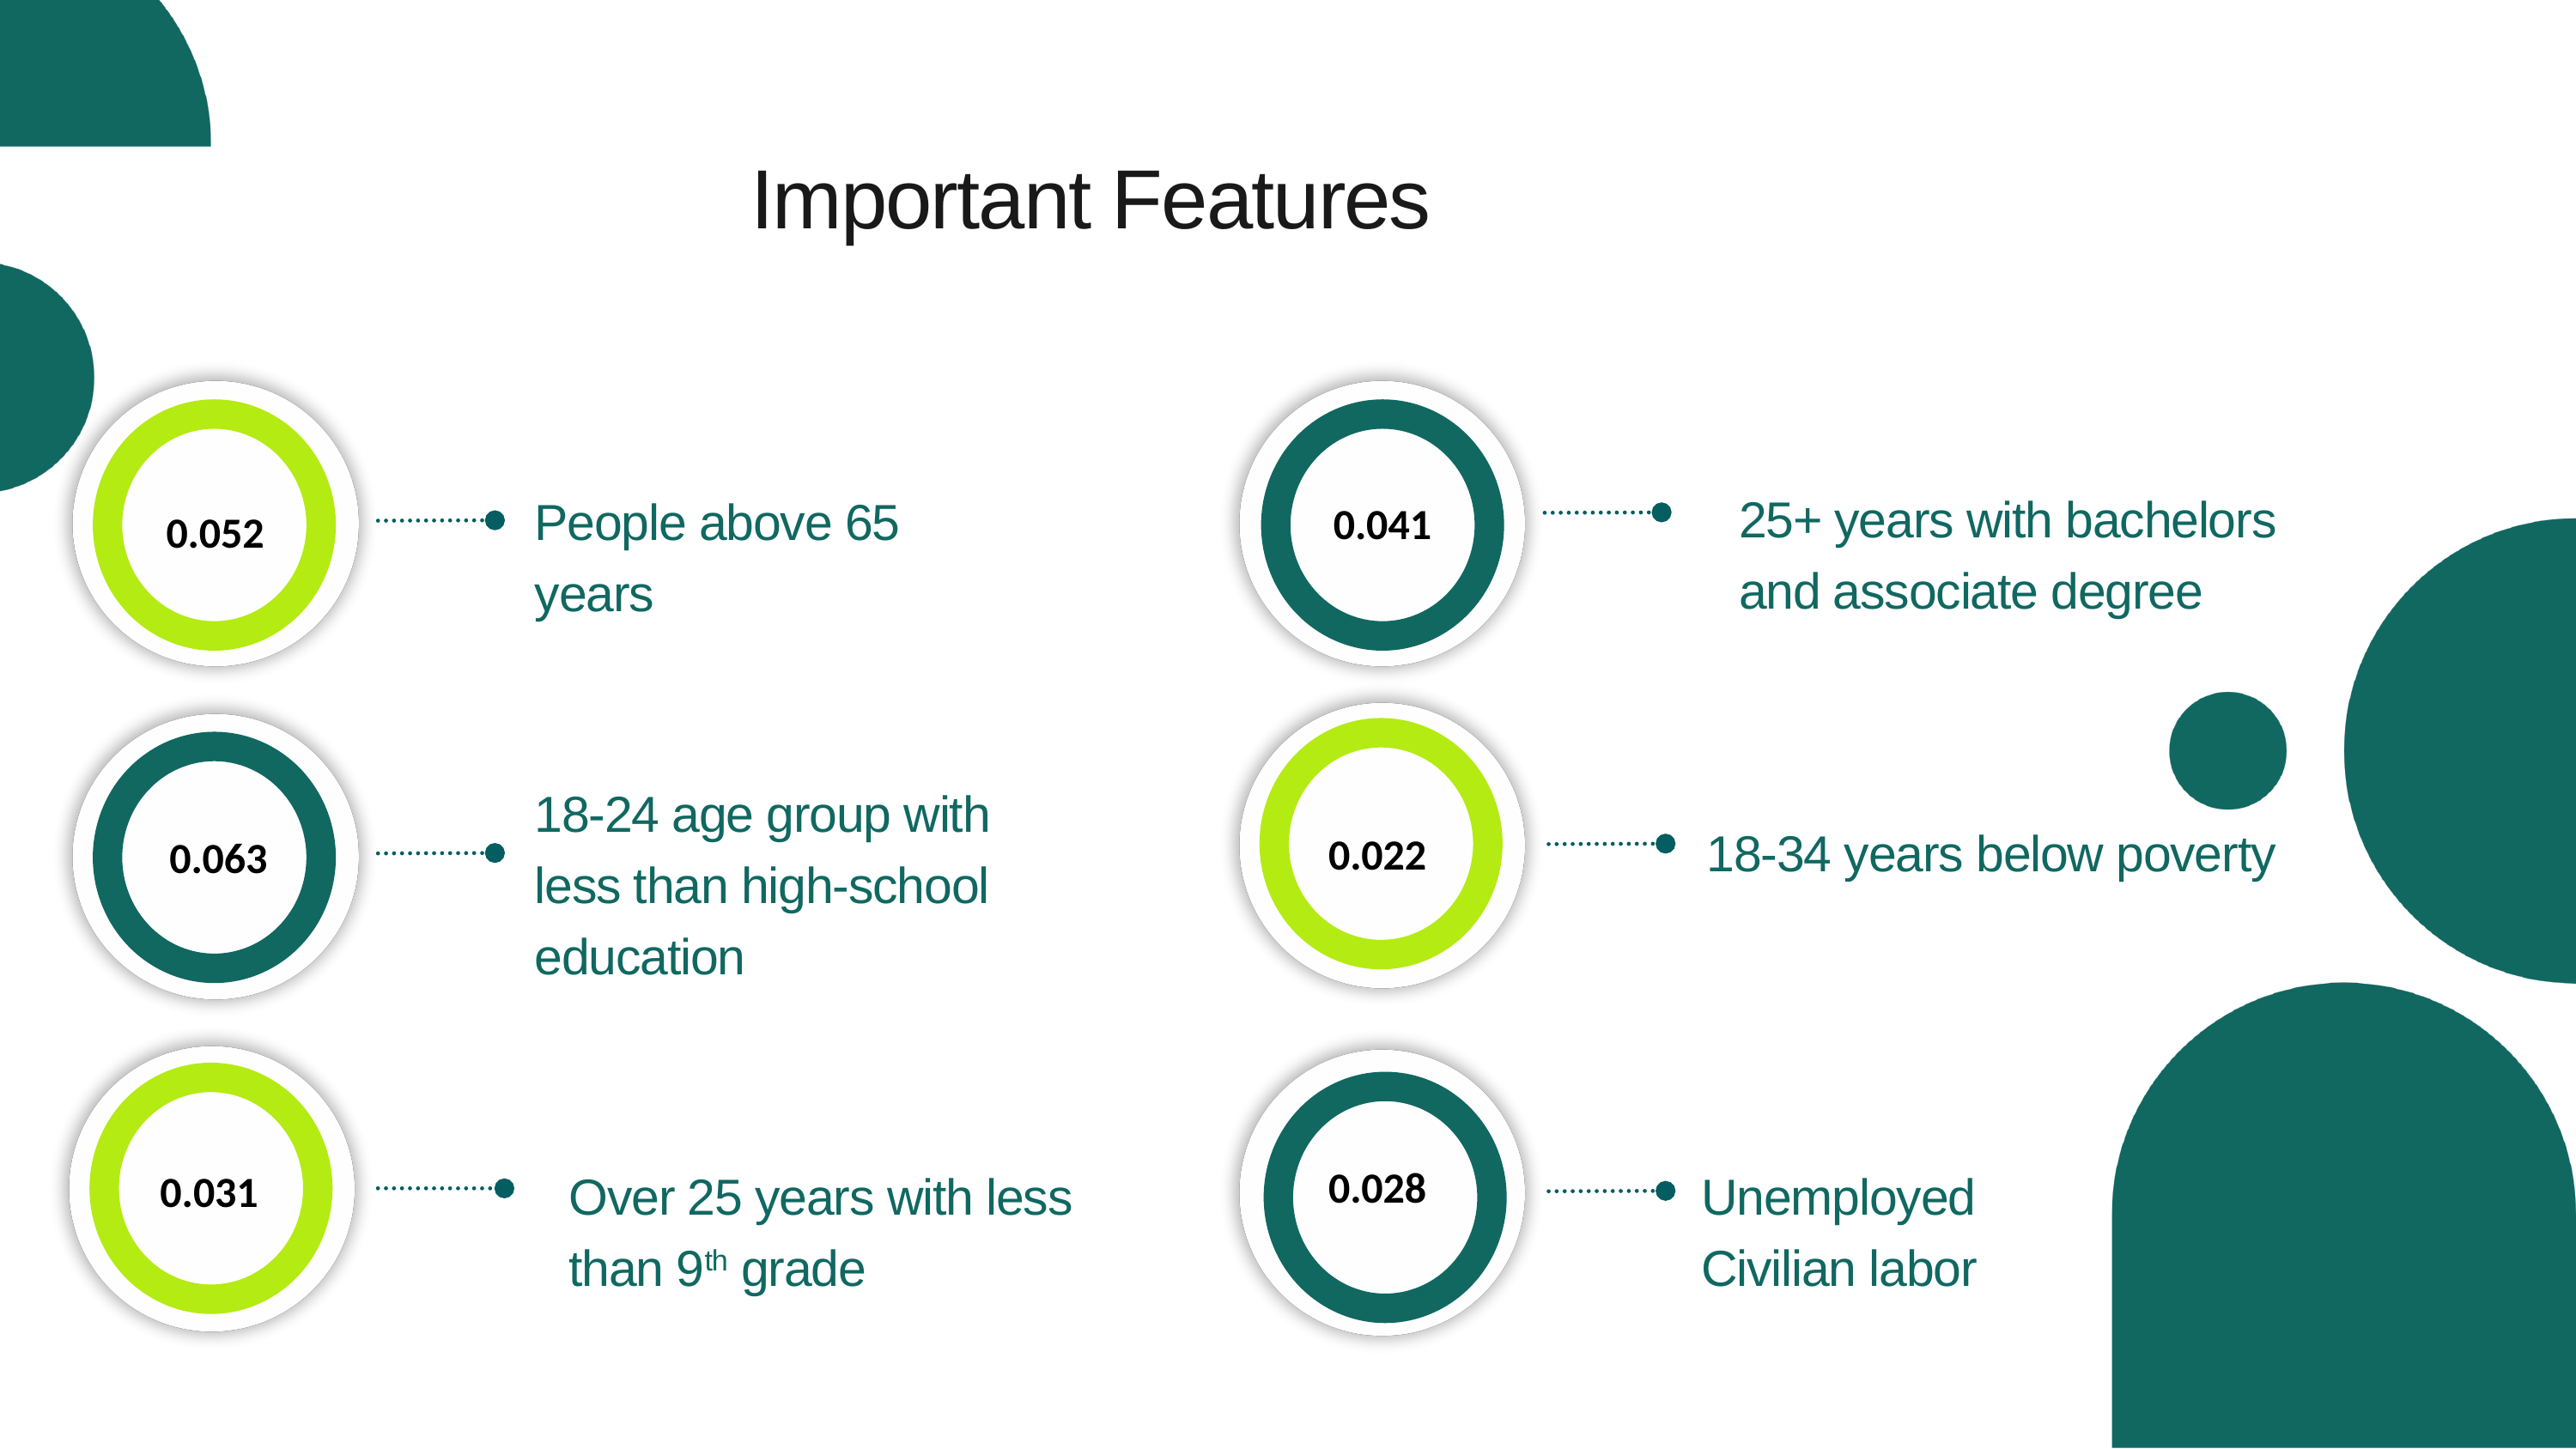

Important Features

25+ years with bachelors and associate degree
People above 65 years
0.041
0.052

18-24 age group with less than high-school education
18-34 years below poverty
0.022
0.063

Over 25 years with less than 9th grade
0.028
Unemployed
Civilian labor
0.031